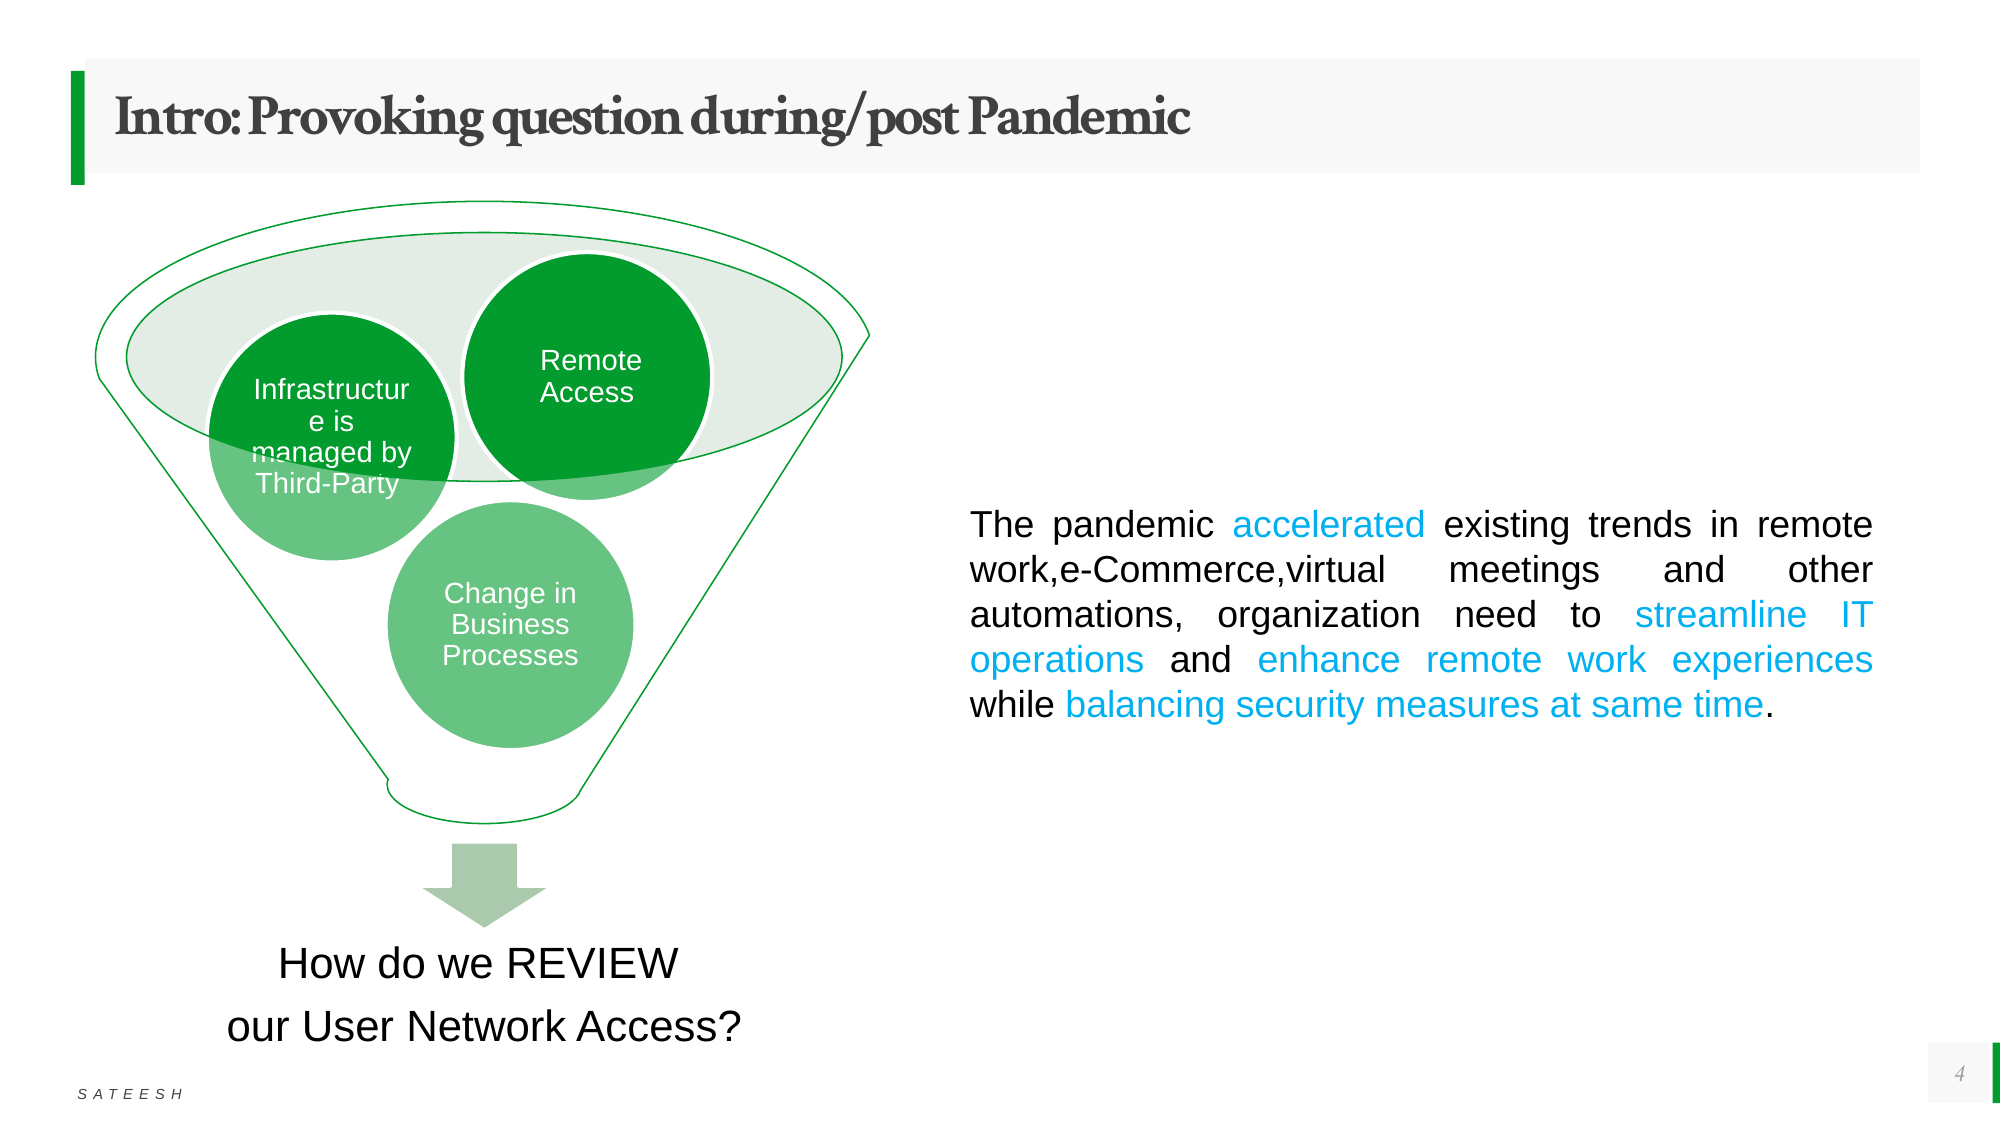

# Intro: Provoking question during/post Pandemic
How do we REVIEW
our User Network Access?
Change in Business Processes
Infrastructure is managed by Third-Party
 Remote Access
The pandemic accelerated existing trends in remote work,e-Commerce,virtual meetings and other automations, organization need to streamline IT operations and enhance remote work experiences while balancing security measures at same time.
4